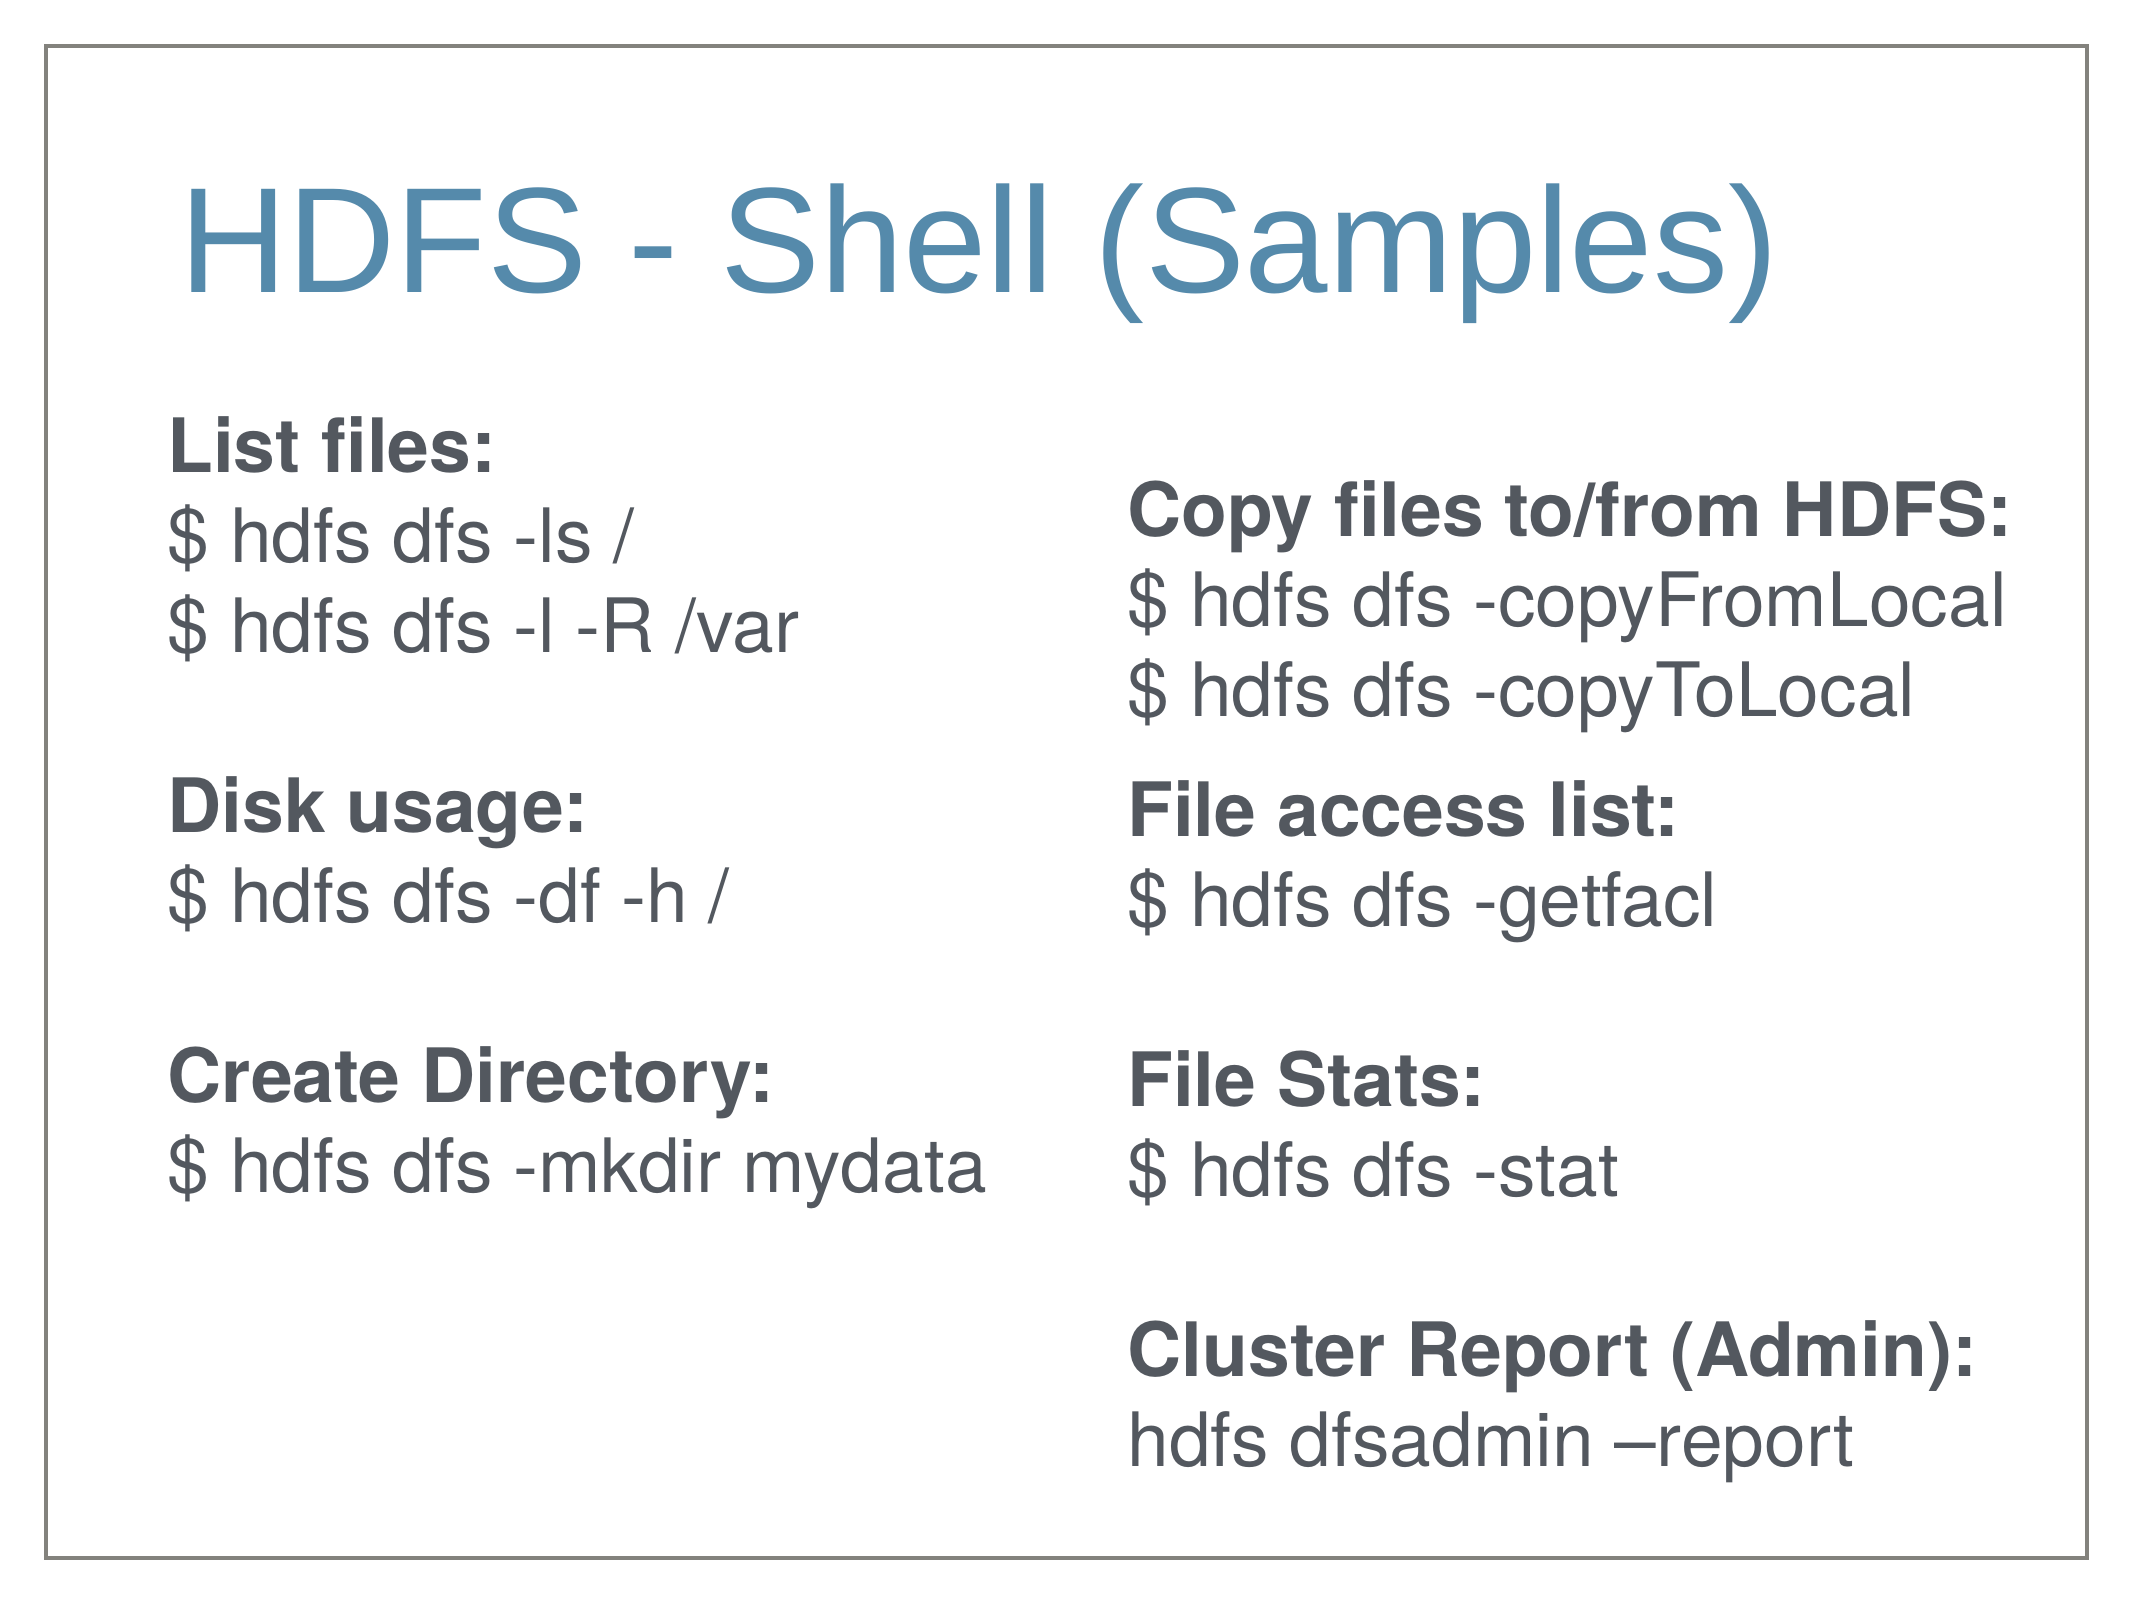

# HDFS - Shell (Samples)
Copy files to/from HDFS:
$ hdfs dfs -copyFromLocal
$ hdfs dfs -copyToLocal

File access list:
$ hdfs dfs -getfacl

File Stats:
$ hdfs dfs -stat

Cluster Report (Admin):
hdfs dfsadmin –report
List files:
$ hdfs dfs -ls /
$ hdfs dfs -l -R /var

Disk usage:
$ hdfs dfs -df -h /

Create Directory:
$ hdfs dfs -mkdir mydata